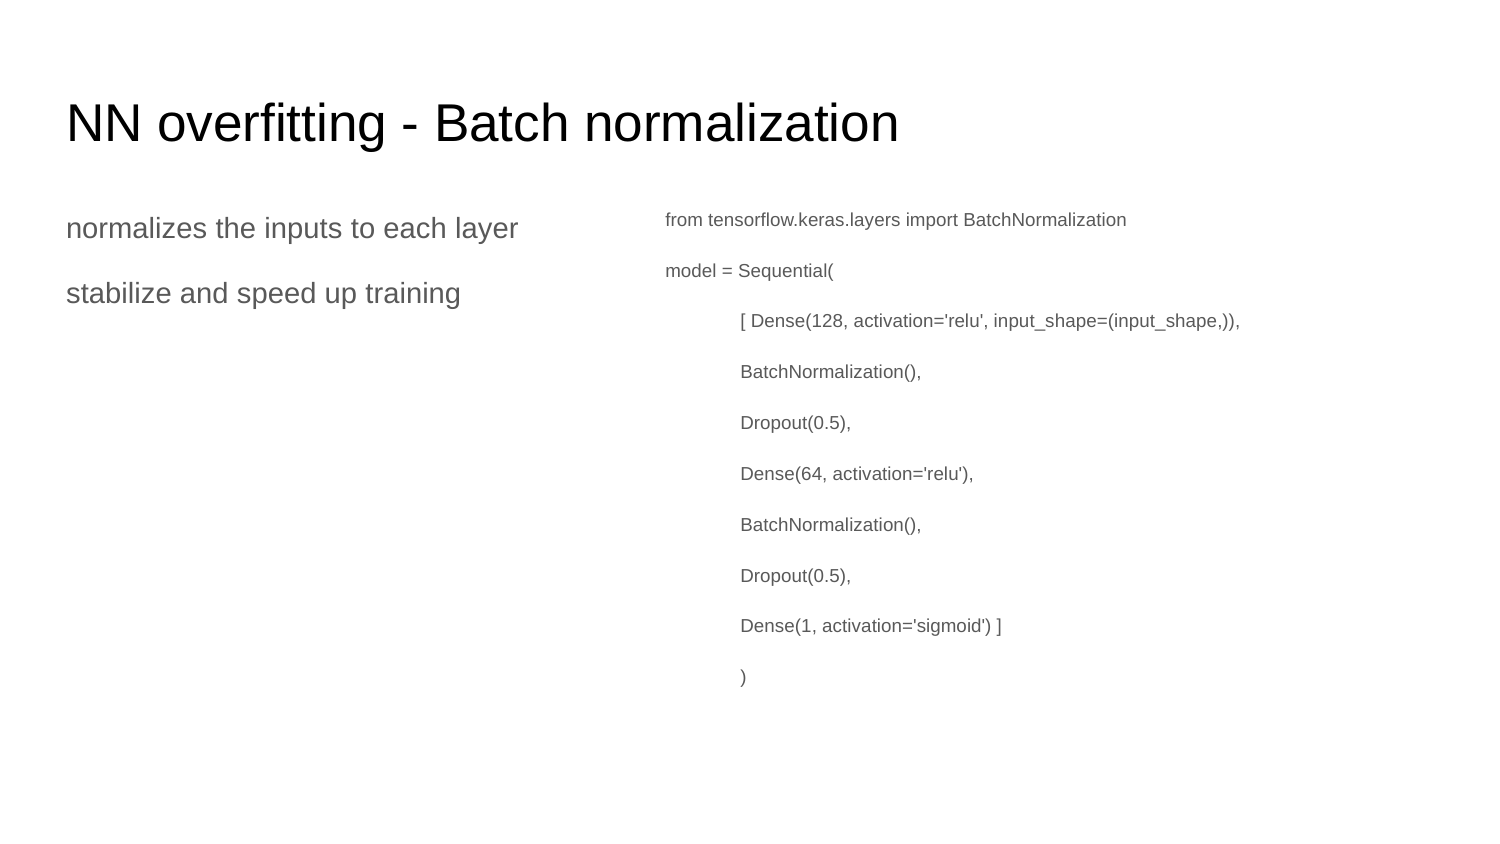

# NN overfitting - Batch normalization

normalizes the inputs to each layer
stabilize and speed up training

from tensorflow.keras.layers import BatchNormalization
model = Sequential(
[ Dense(128, activation='relu', input_shape=(input_shape,)),
BatchNormalization(),
Dropout(0.5),
Dense(64, activation='relu'),
BatchNormalization(),
Dropout(0.5),
Dense(1, activation='sigmoid') ]
)